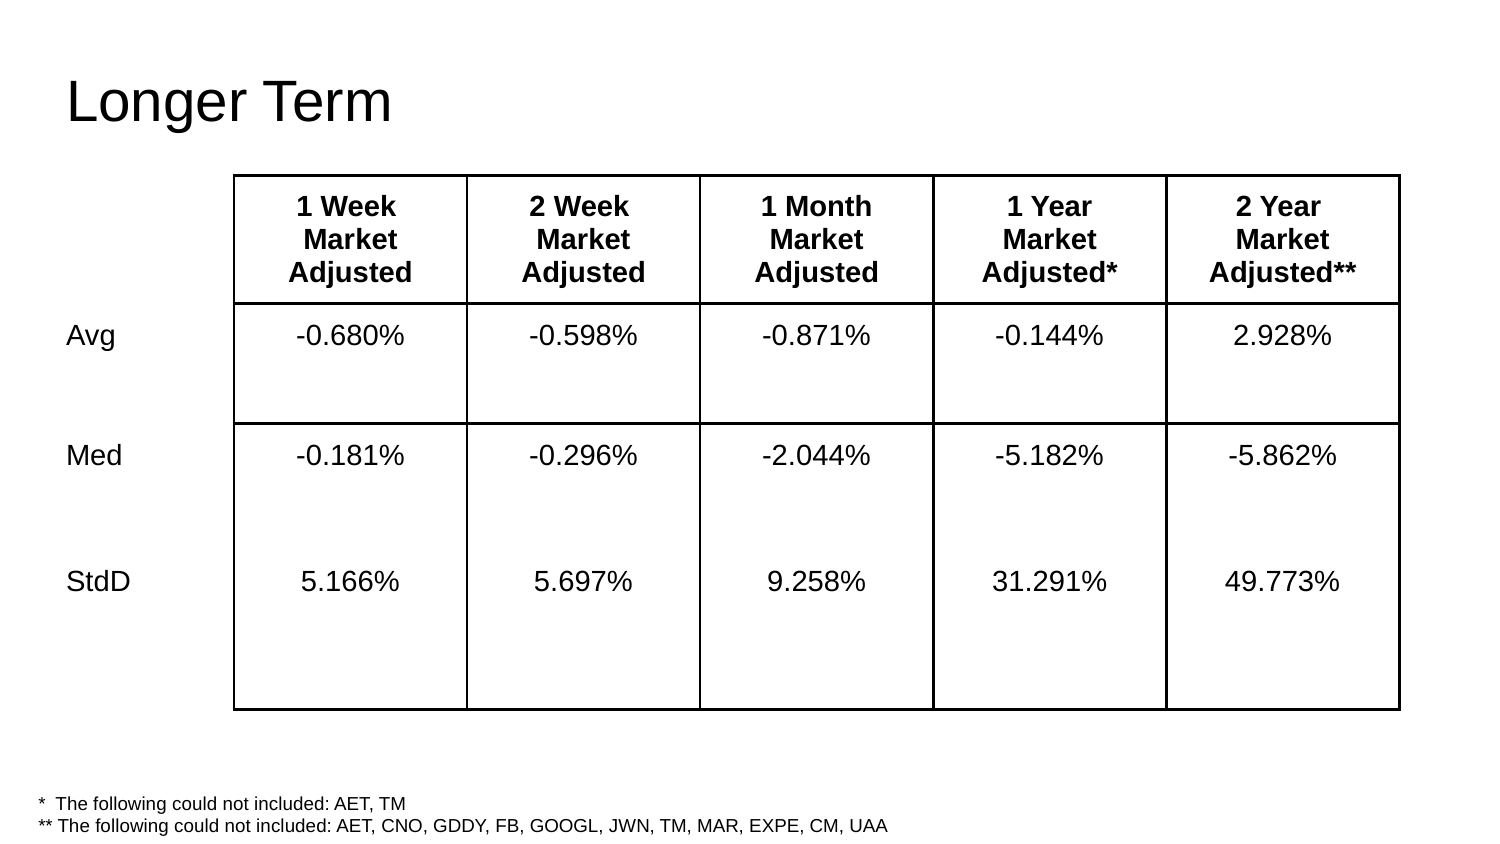

# Longer Term
|  | 1 Week Market Adjusted | 2 Week Market Adjusted | 1 Month Market Adjusted | 1 Year Market Adjusted\* | 2 Year Market Adjusted\*\* |
| --- | --- | --- | --- | --- | --- |
| Avg | -0.680% | -0.598% | -0.871% | -0.144% | 2.928% |
| Med | -0.181% | -0.296% | -2.044% | -5.182% | -5.862% |
| StdD | 5.166% | 5.697% | 9.258% | 31.291% | 49.773% |
*  The following could not included: AET, TM
** The following could not included: AET, CNO, GDDY, FB, GOOGL, JWN, TM, MAR, EXPE, CM, UAA